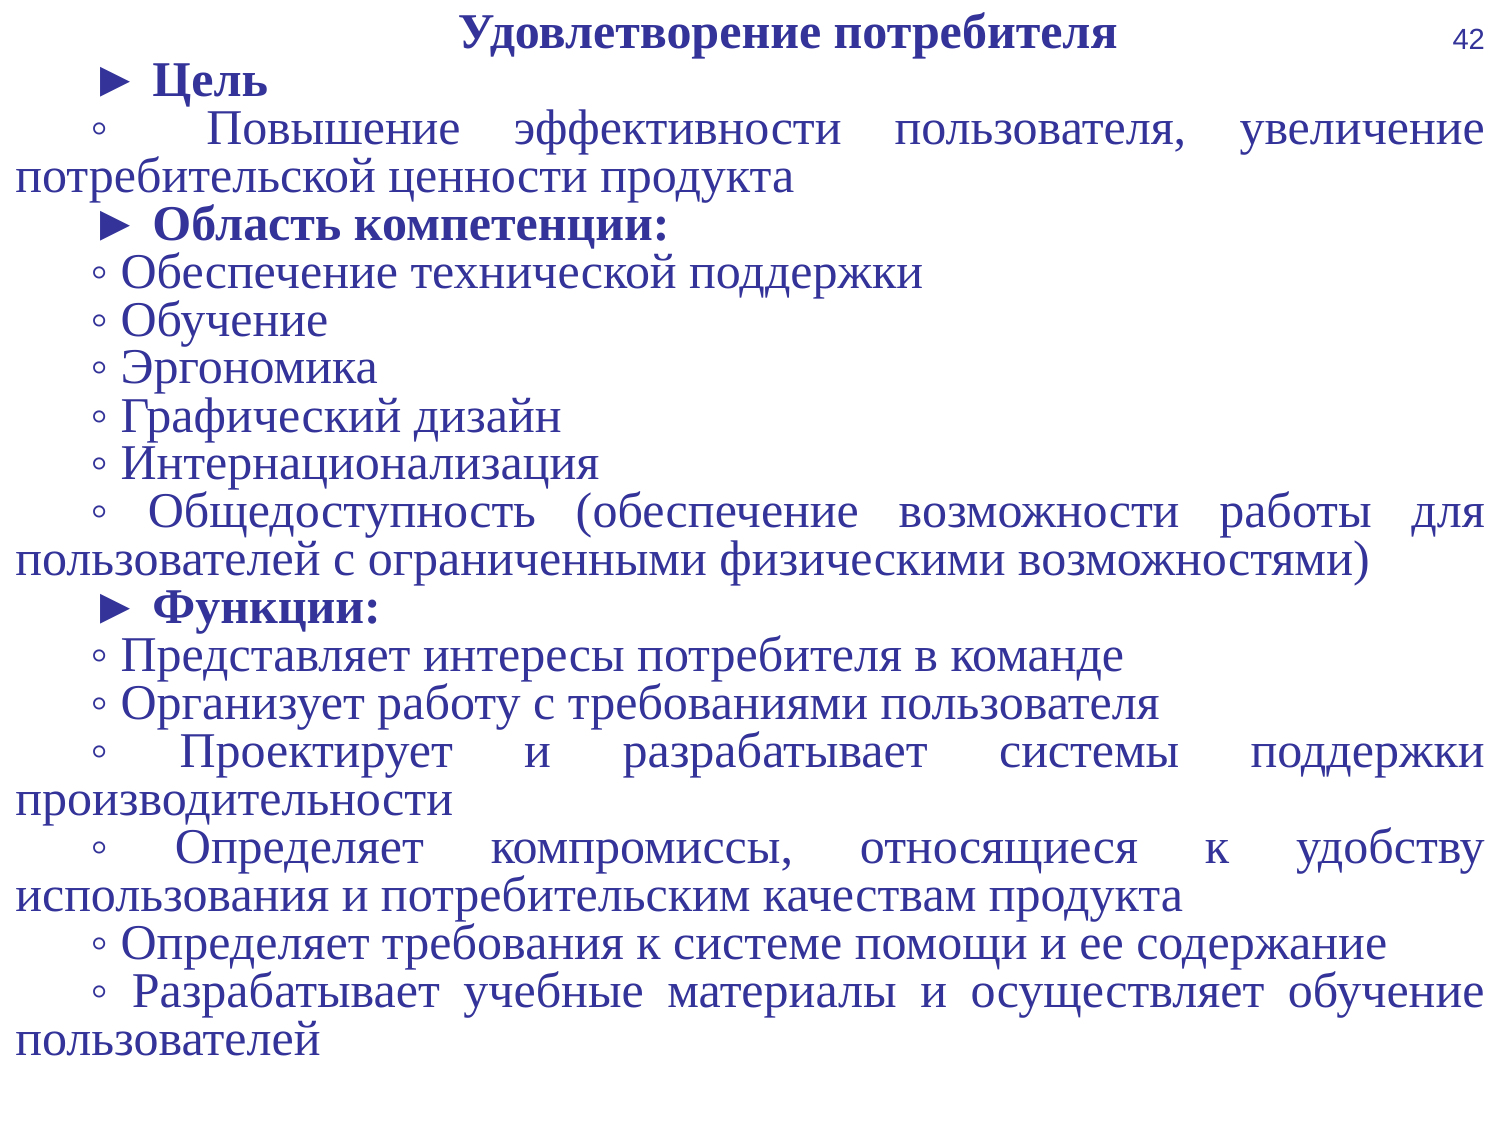

42
Удовлетворение потребителя
► Цель
◦ 	Повышение эффективности пользователя, увеличение потребительской ценности продукта
► Область компетенции:
◦ Обеспечение технической поддержки
◦ Обучение
◦ Эргономика
◦ Графический дизайн
◦ Интернационализация
◦ Общедоступность (обеспечение возможности работы для пользователей с ограниченными физическими возможностями)
► Функции:
◦ Представляет интересы потребителя в команде
◦ Организует работу с требованиями пользователя
◦ Проектирует и разрабатывает системы поддержки производительности
◦ Определяет компромиссы, относящиеся к удобству использования и потребительским качествам продукта
◦ Определяет требования к системе помощи и ее содержание
◦ Разрабатывает учебные материалы и осуществляет обучение пользователей